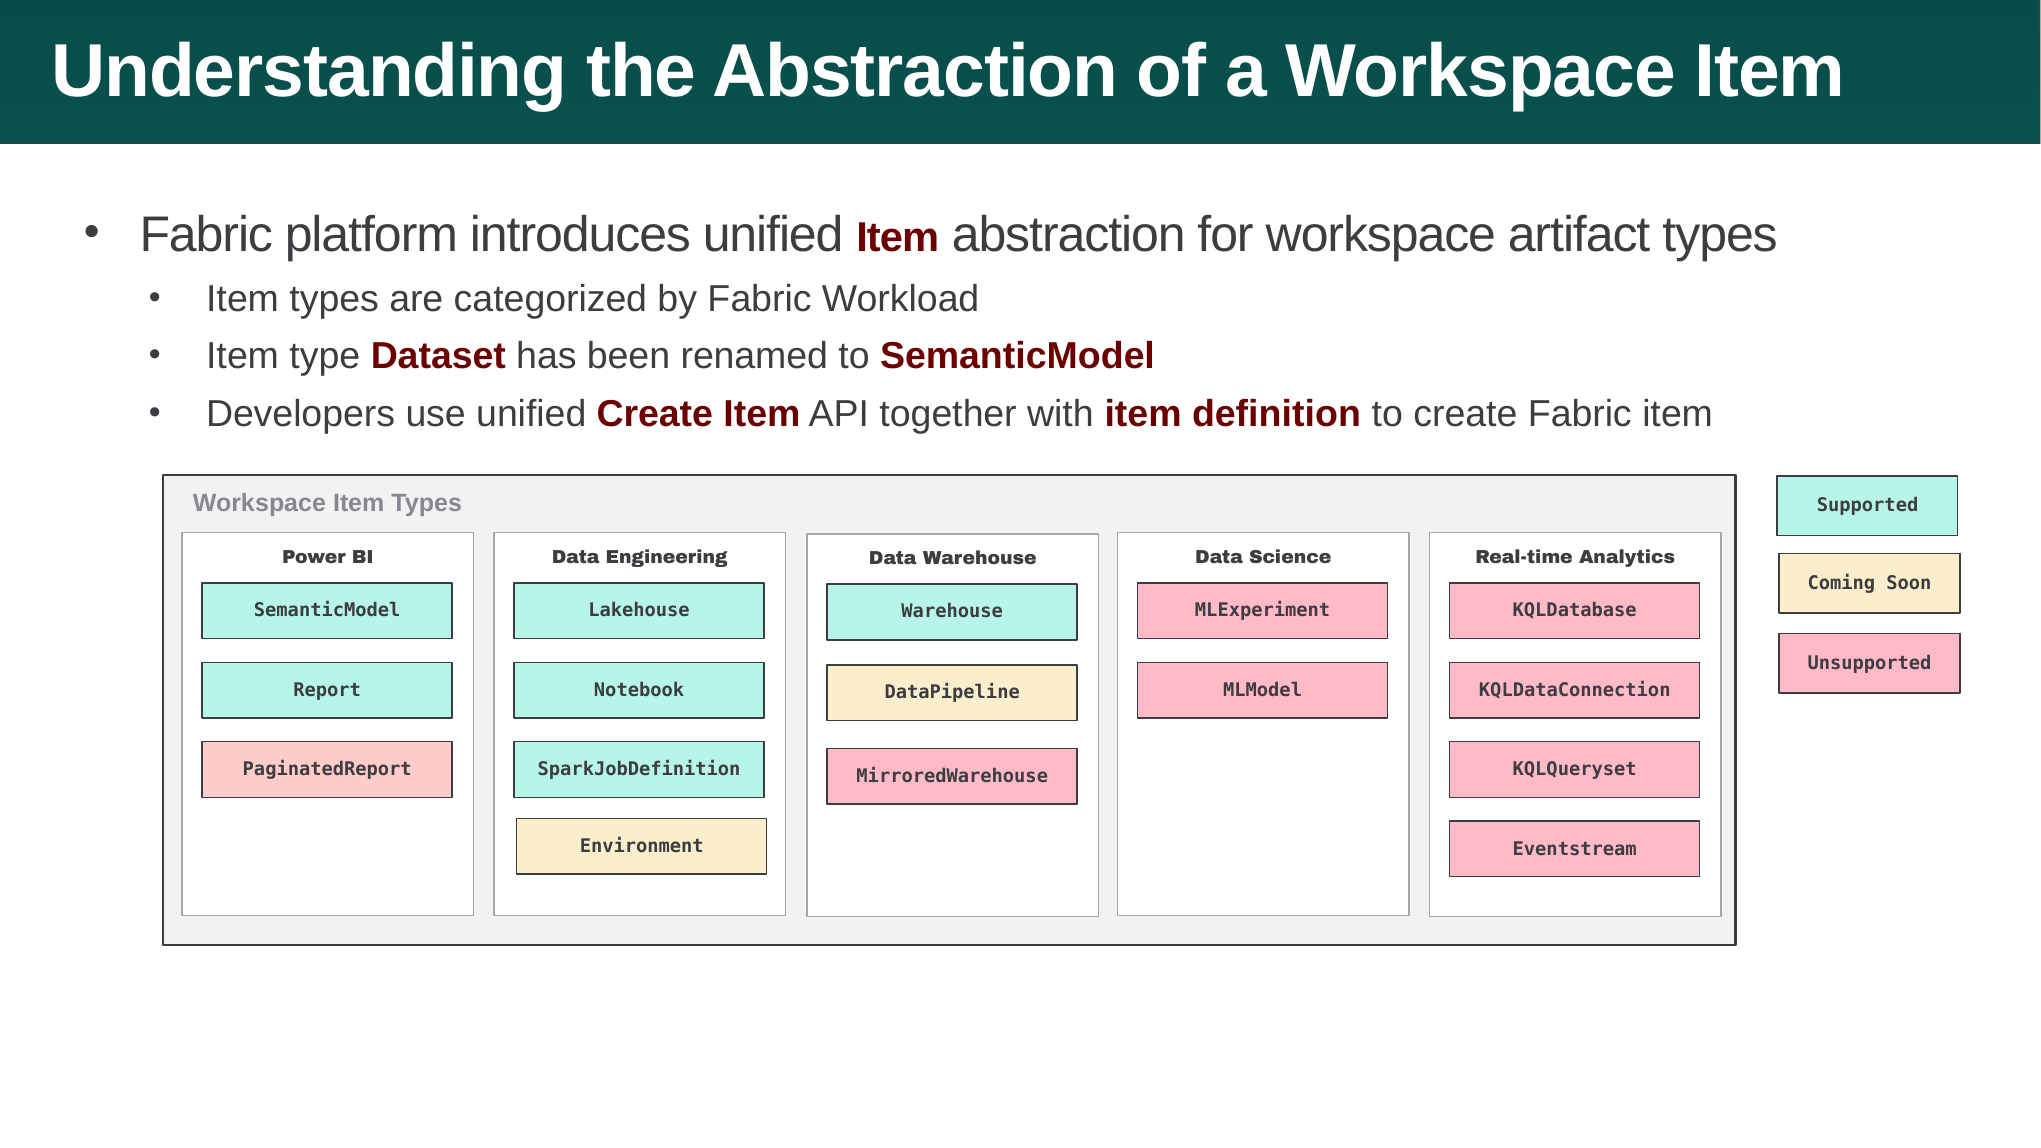

# Understanding the Abstraction of a Workspace Item
Fabric platform introduces unified Item abstraction for workspace artifact types
Item types are categorized by Fabric Workload
Item type Dataset has been renamed to SemanticModel
Developers use unified Create Item API together with item definition to create Fabric item
Workspace Item Types
Data Science
Power BI
Data Engineering
Real-time Analytics
Data Warehouse
SemanticModel
Lakehouse
MLExperiment
KQLDatabase
Warehouse
Report
Notebook
MLModel
KQLDataConnection
DataPipeline
PaginatedReport
SparkJobDefinition
KQLQueryset
MirroredWarehouse
Environment
Eventstream
Supported
Coming Soon
Unsupported